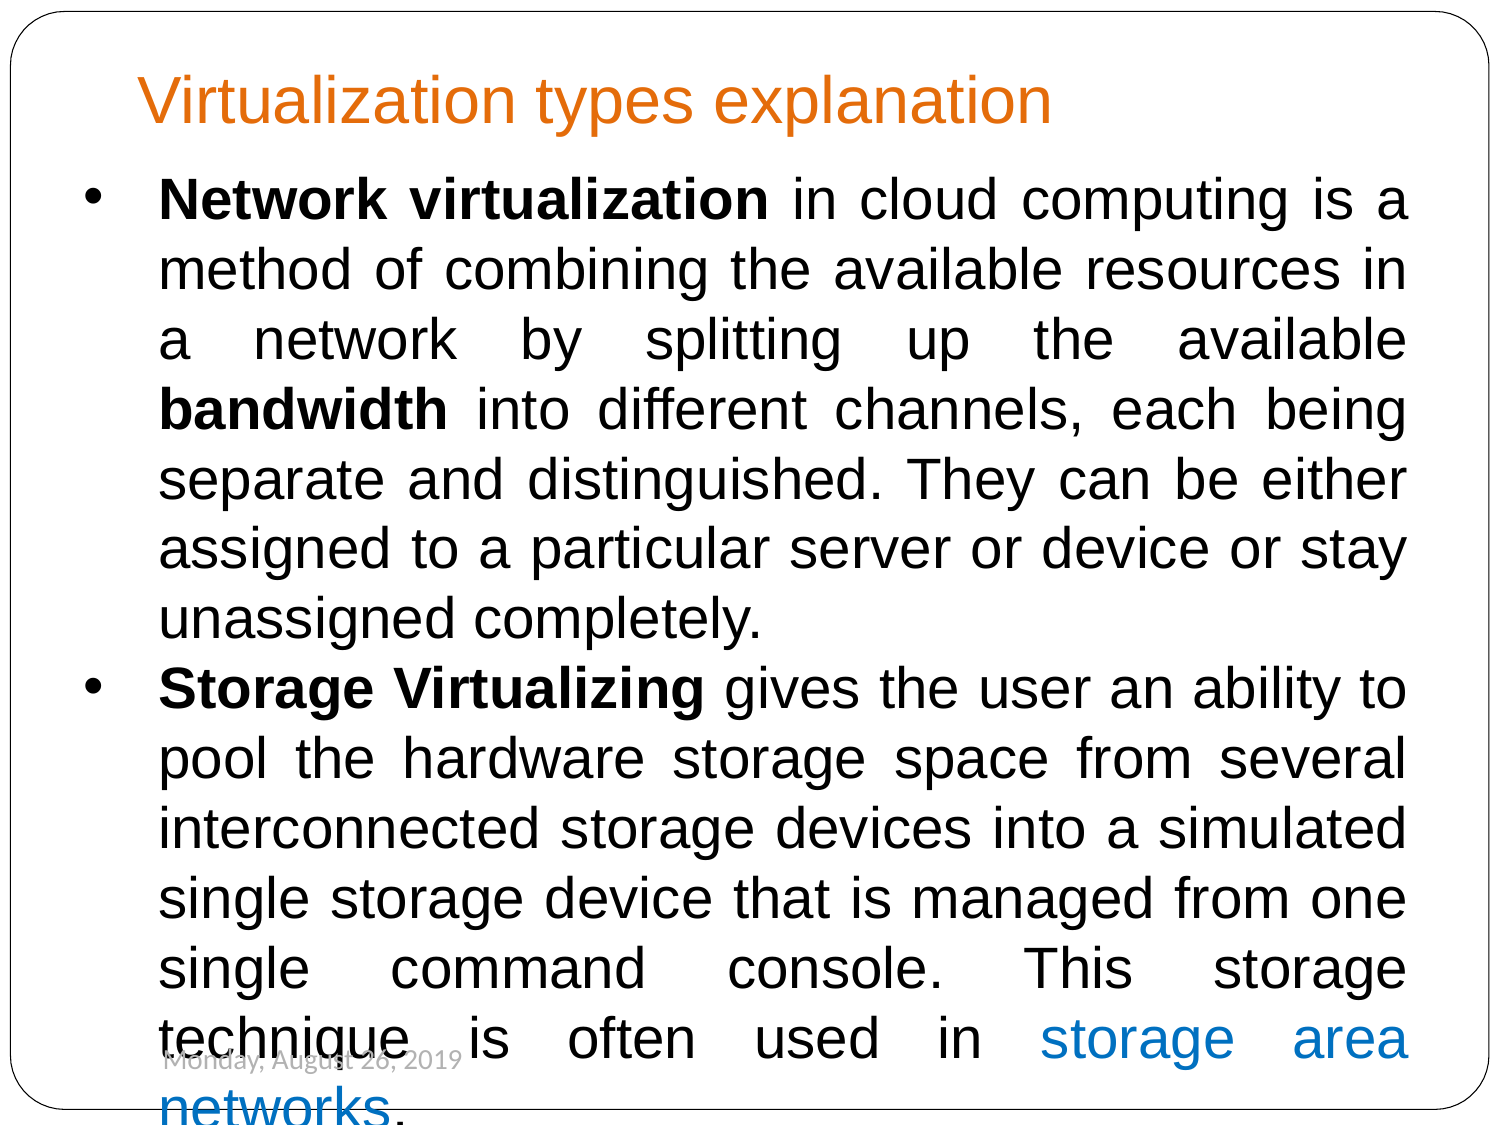

# Virtualization types explanation
Network virtualization in cloud computing is a method of combining the available resources in a network by splitting up the available bandwidth into different channels, each being separate and distinguished. They can be either assigned to a particular server or device or stay unassigned completely.
Storage Virtualizing gives the user an ability to pool the hardware storage space from several interconnected storage devices into a simulated single storage device that is managed from one single command console. This storage technique is often used in storage area networks.
42
Monday, August 26, 2019